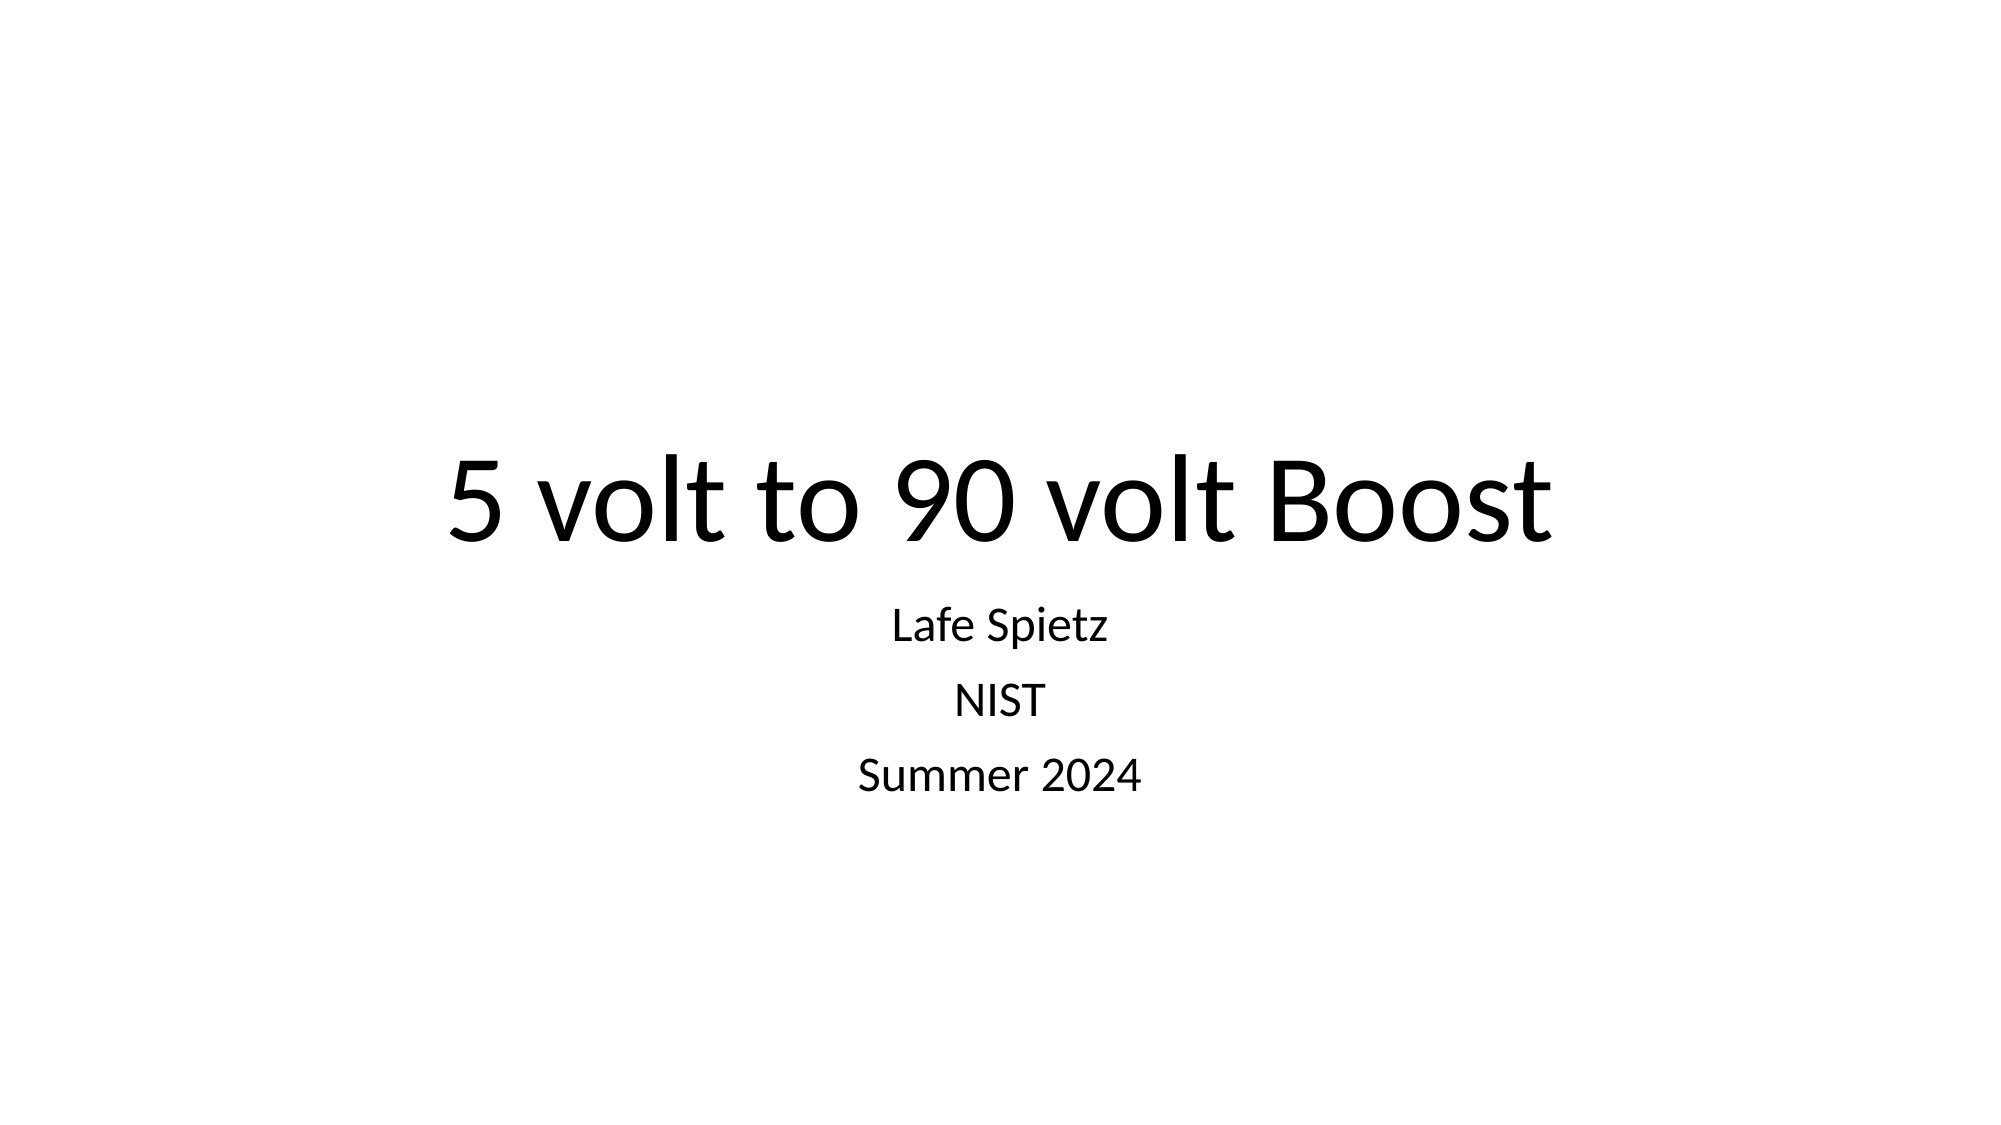

# 5 volt to 90 volt Boost
Lafe Spietz
NIST
Summer 2024